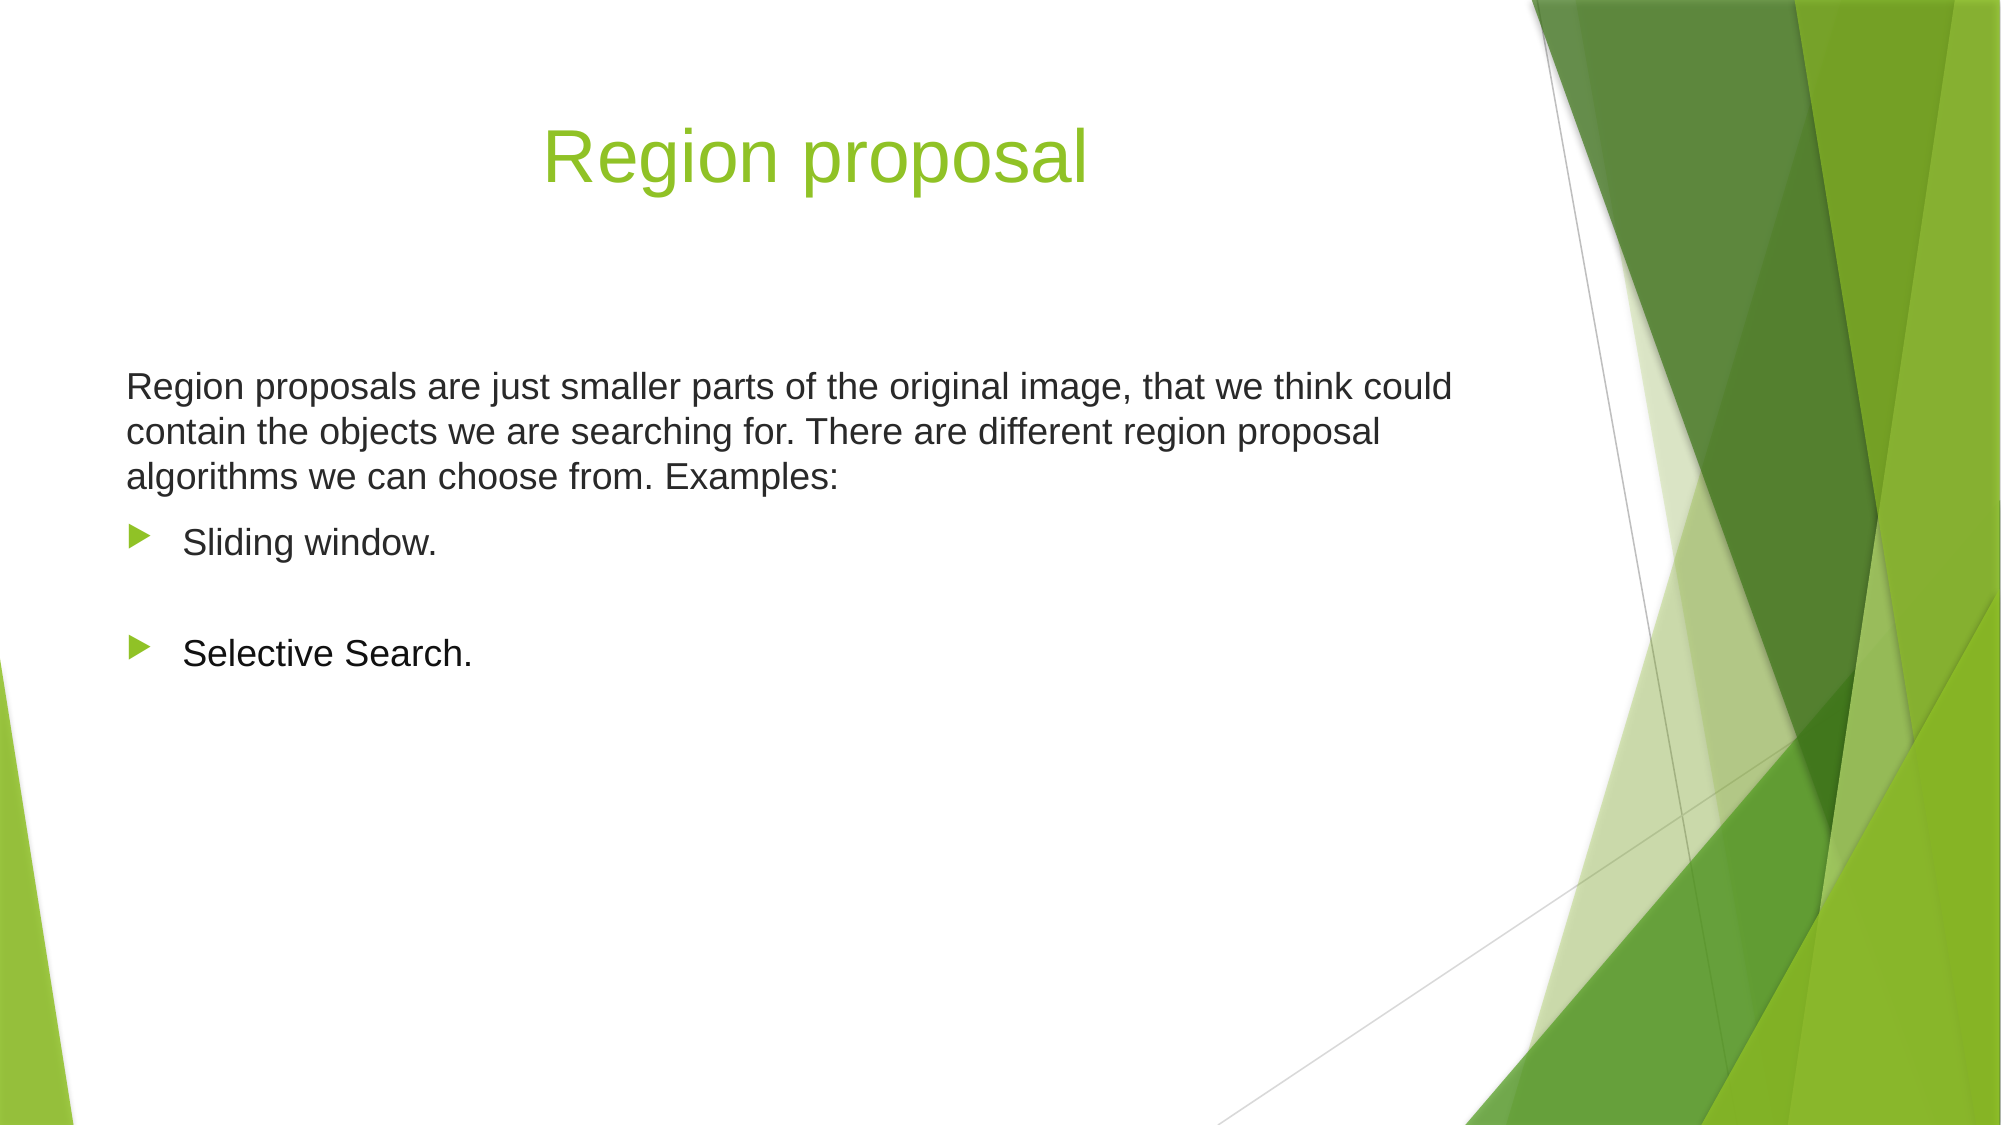

# Region proposal
Region proposals are just smaller parts of the original image, that we think could contain the objects we are searching for. There are different region proposal algorithms we can choose from. Examples:
Sliding window.
Selective Search.